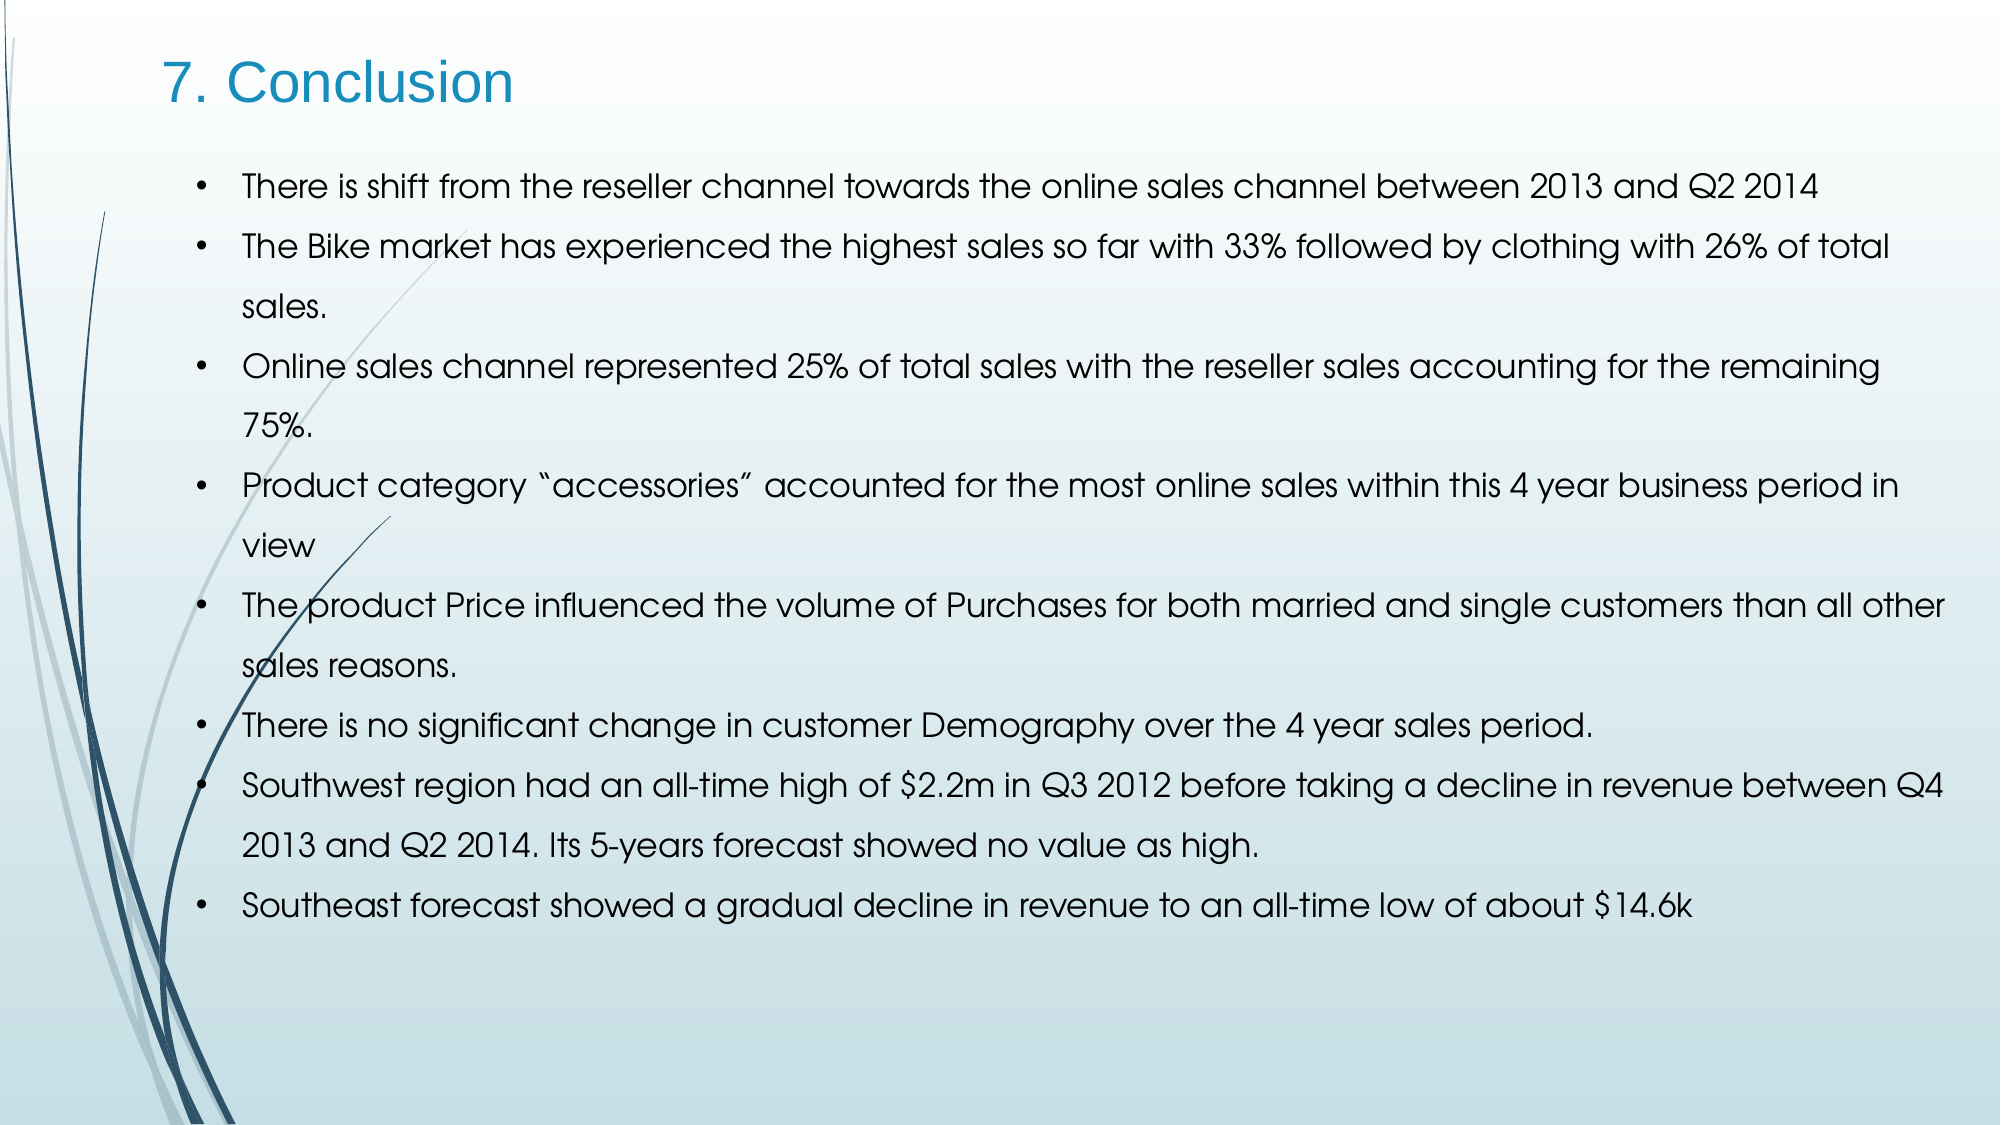

# 7. Conclusion
There is shift from the reseller channel towards the online sales channel between 2013 and Q2 2014
The Bike market has experienced the highest sales so far with 33% followed by clothing with 26% of total sales.
Online sales channel represented 25% of total sales with the reseller sales accounting for the remaining 75%.
Product category “accessories” accounted for the most online sales within this 4 year business period in view
The product Price influenced the volume of Purchases for both married and single customers than all other sales reasons.
There is no significant change in customer Demography over the 4 year sales period.
﻿﻿Southwest region had an all-time high of $2.2m in Q3 2012 before taking a decline in revenue between Q4 2013 and Q2 2014. Its 5-years forecast showed no value as high.
Southeast forecast showed a gradual decline in revenue to an all-time low of about $14.6k